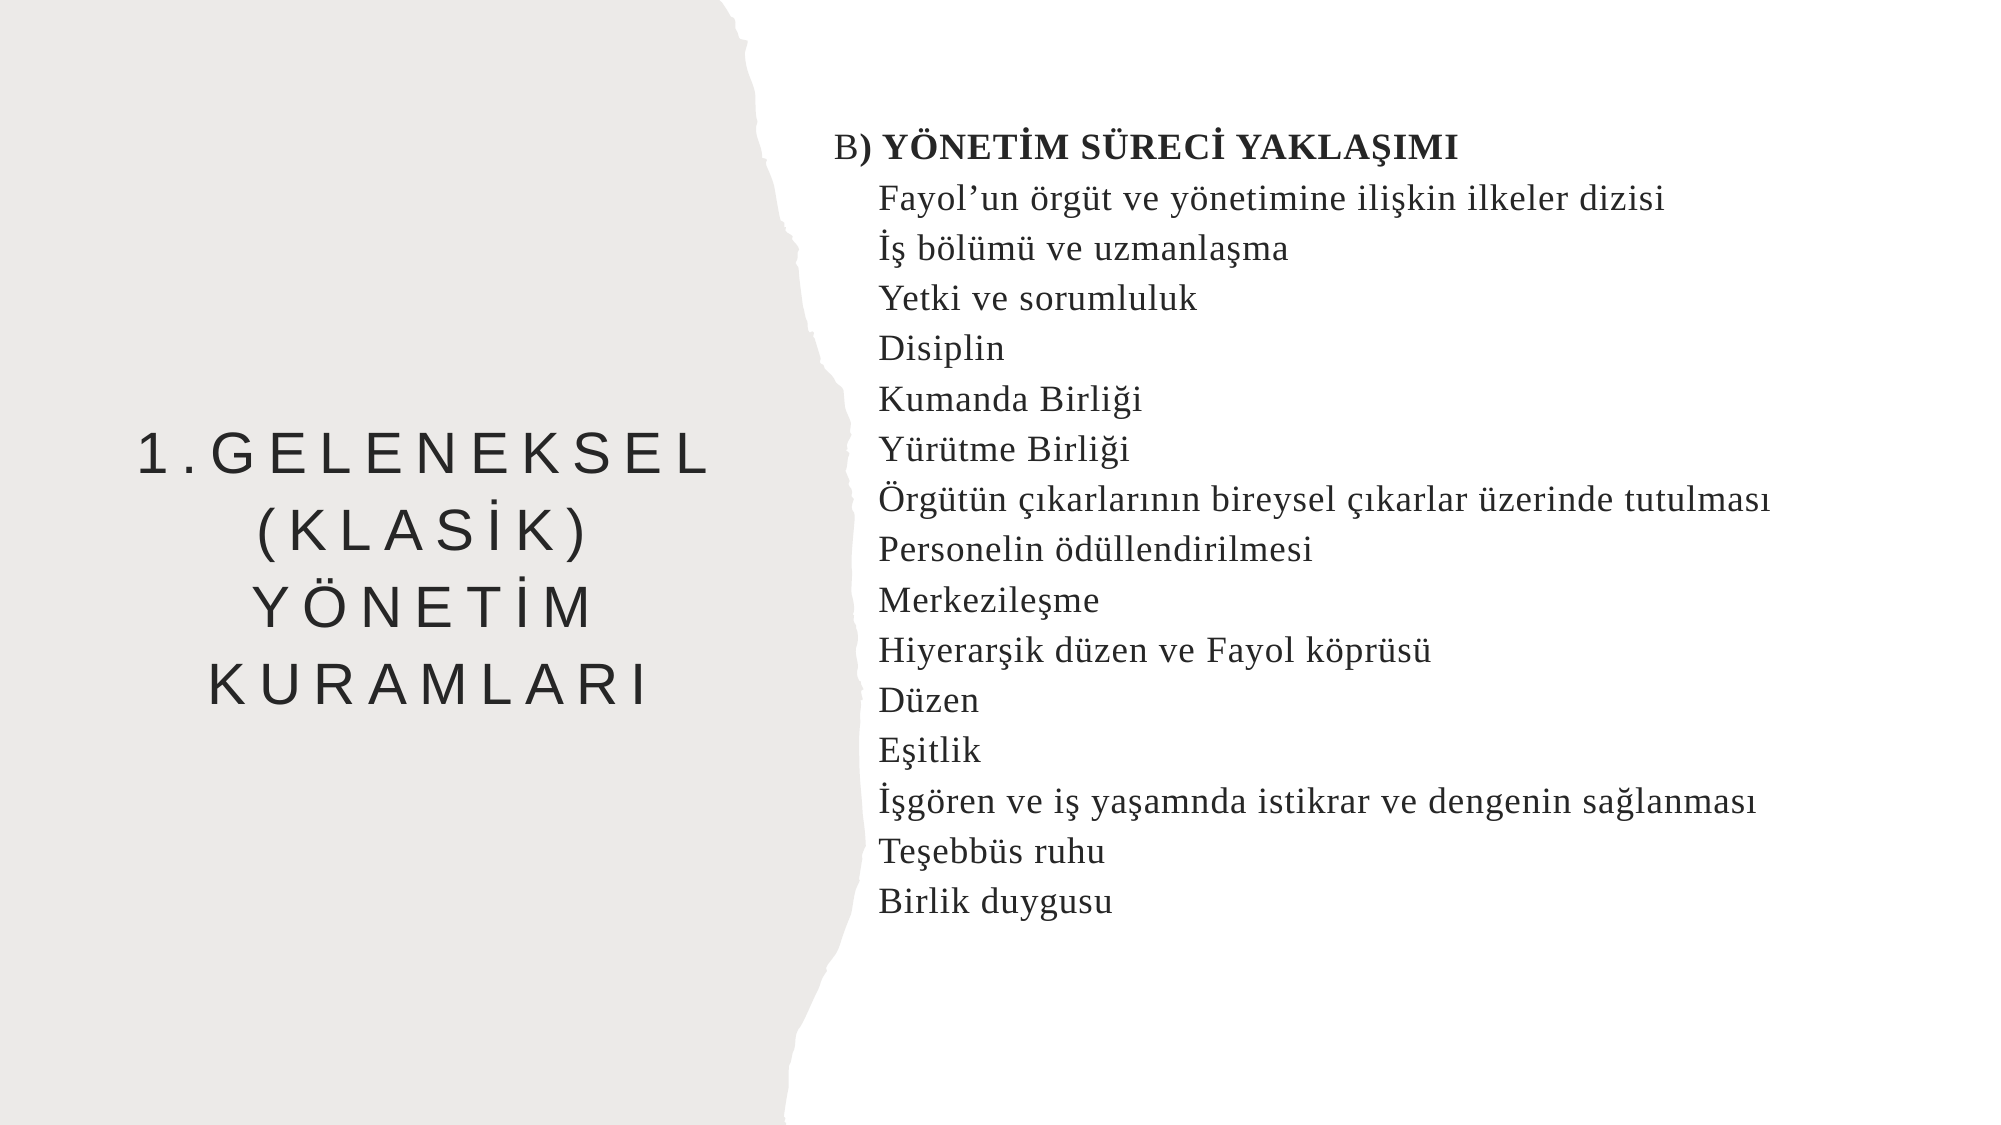

B) YÖNETİM SÜRECİ YAKLAŞIMI
Fayol’un örgüt ve yönetimine ilişkin ilkeler dizisi
	İş bölümü ve uzmanlaşma
	Yetki ve sorumluluk
	Disiplin
	Kumanda Birliği
	Yürütme Birliği
	Örgütün çıkarlarının bireysel çıkarlar üzerinde tutulması
	Personelin ödüllendirilmesi
	Merkezileşme
	Hiyerarşik düzen ve Fayol köprüsü
	Düzen
	Eşitlik
	İşgören ve iş yaşamnda istikrar ve dengenin sağlanması
	Teşebbüs ruhu
	Birlik duygusu

# 1.GELENEKSEL (KLASİK) YÖNETİM KURAMLARI